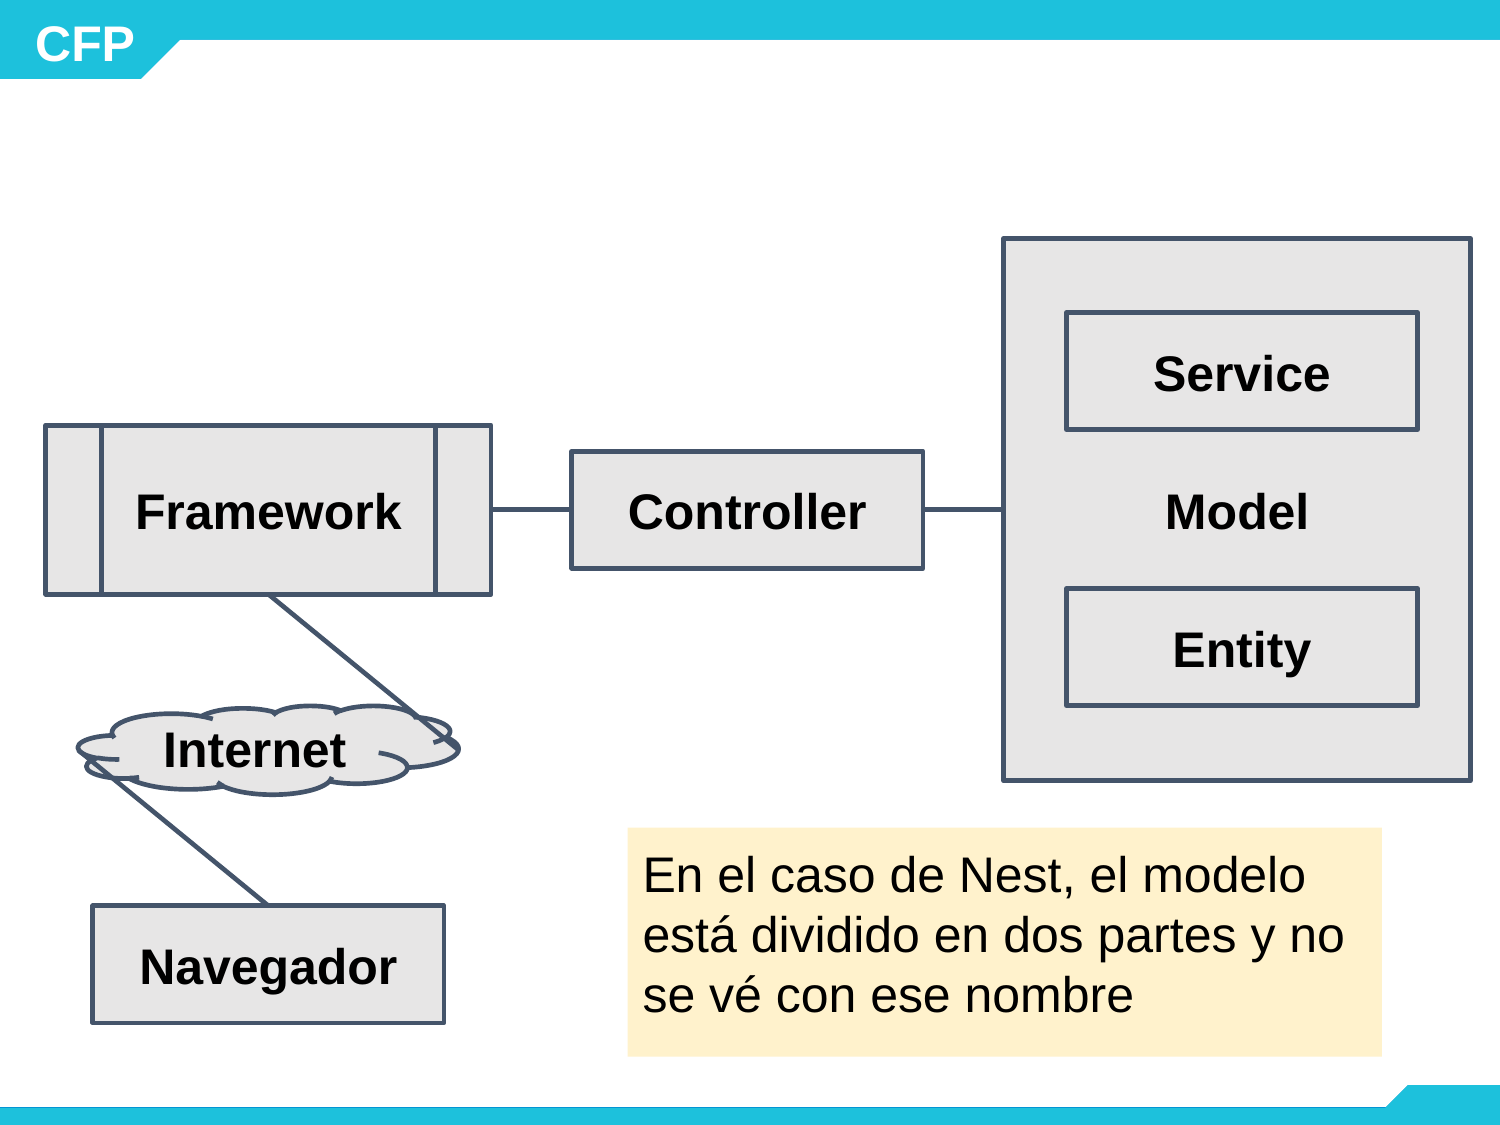

#
Model
Service
Framework
Controller
Entity
Internet
En el caso de Nest, el modelo está dividido en dos partes y no se vé con ese nombre
Navegador